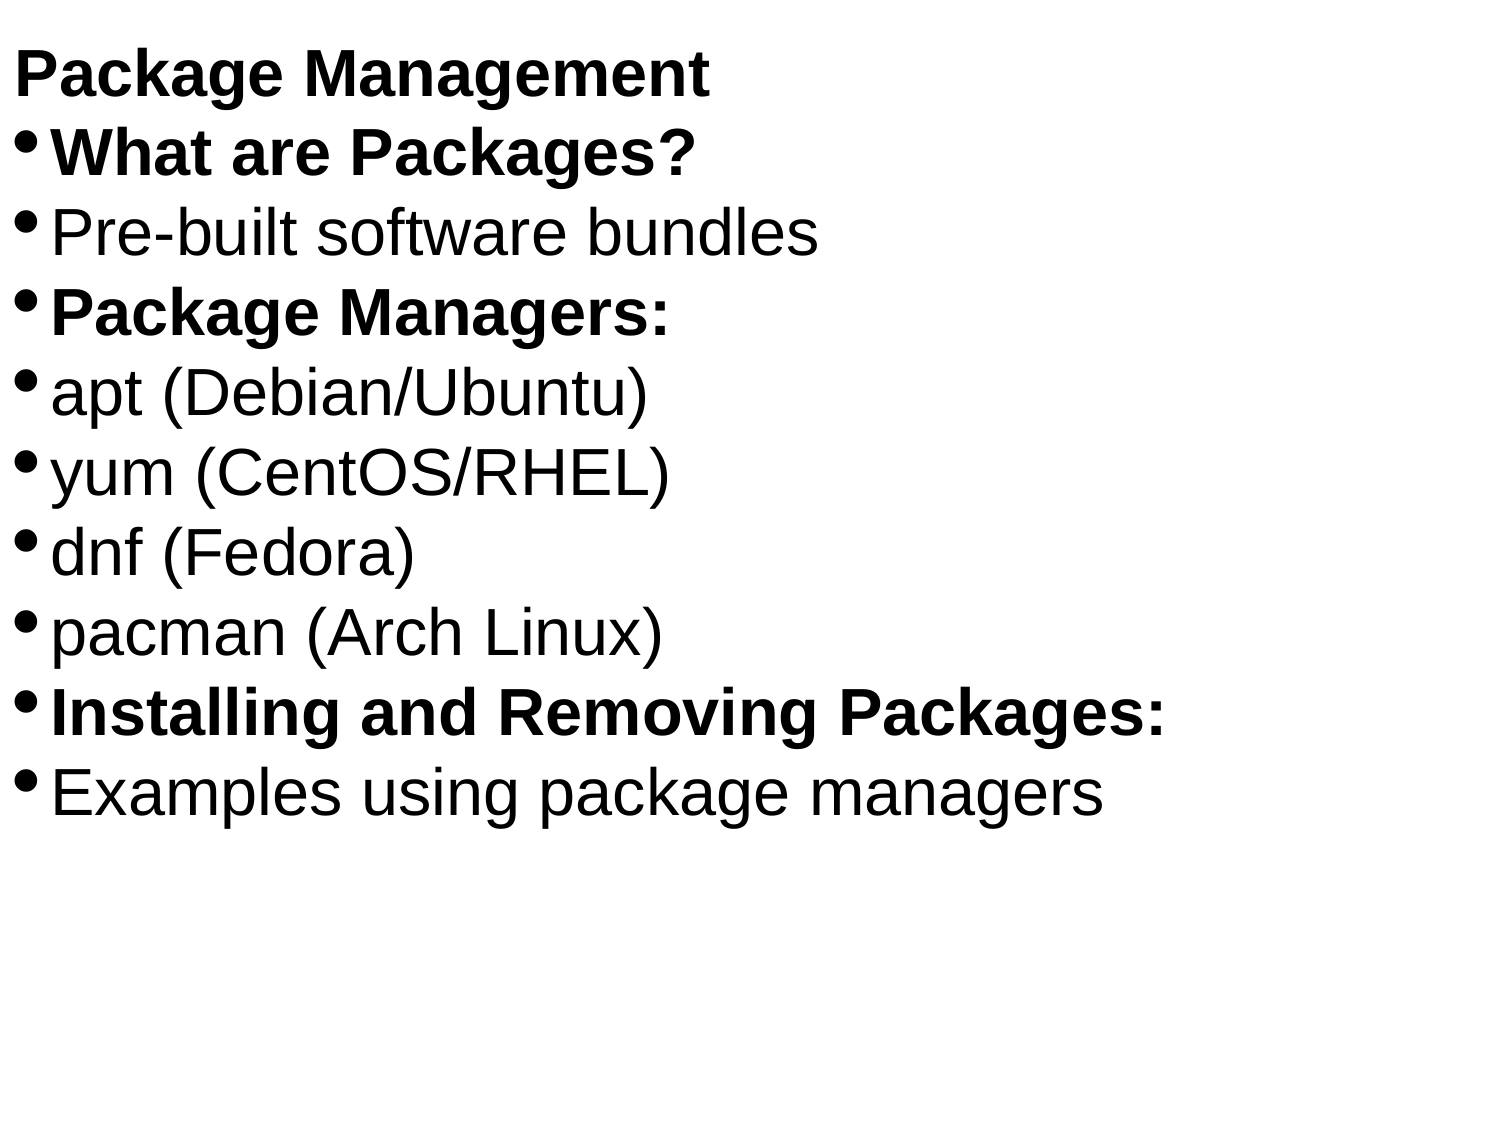

Package Management
What are Packages?
Pre-built software bundles
Package Managers:
apt (Debian/Ubuntu)
yum (CentOS/RHEL)
dnf (Fedora)
pacman (Arch Linux)
Installing and Removing Packages:
Examples using package managers